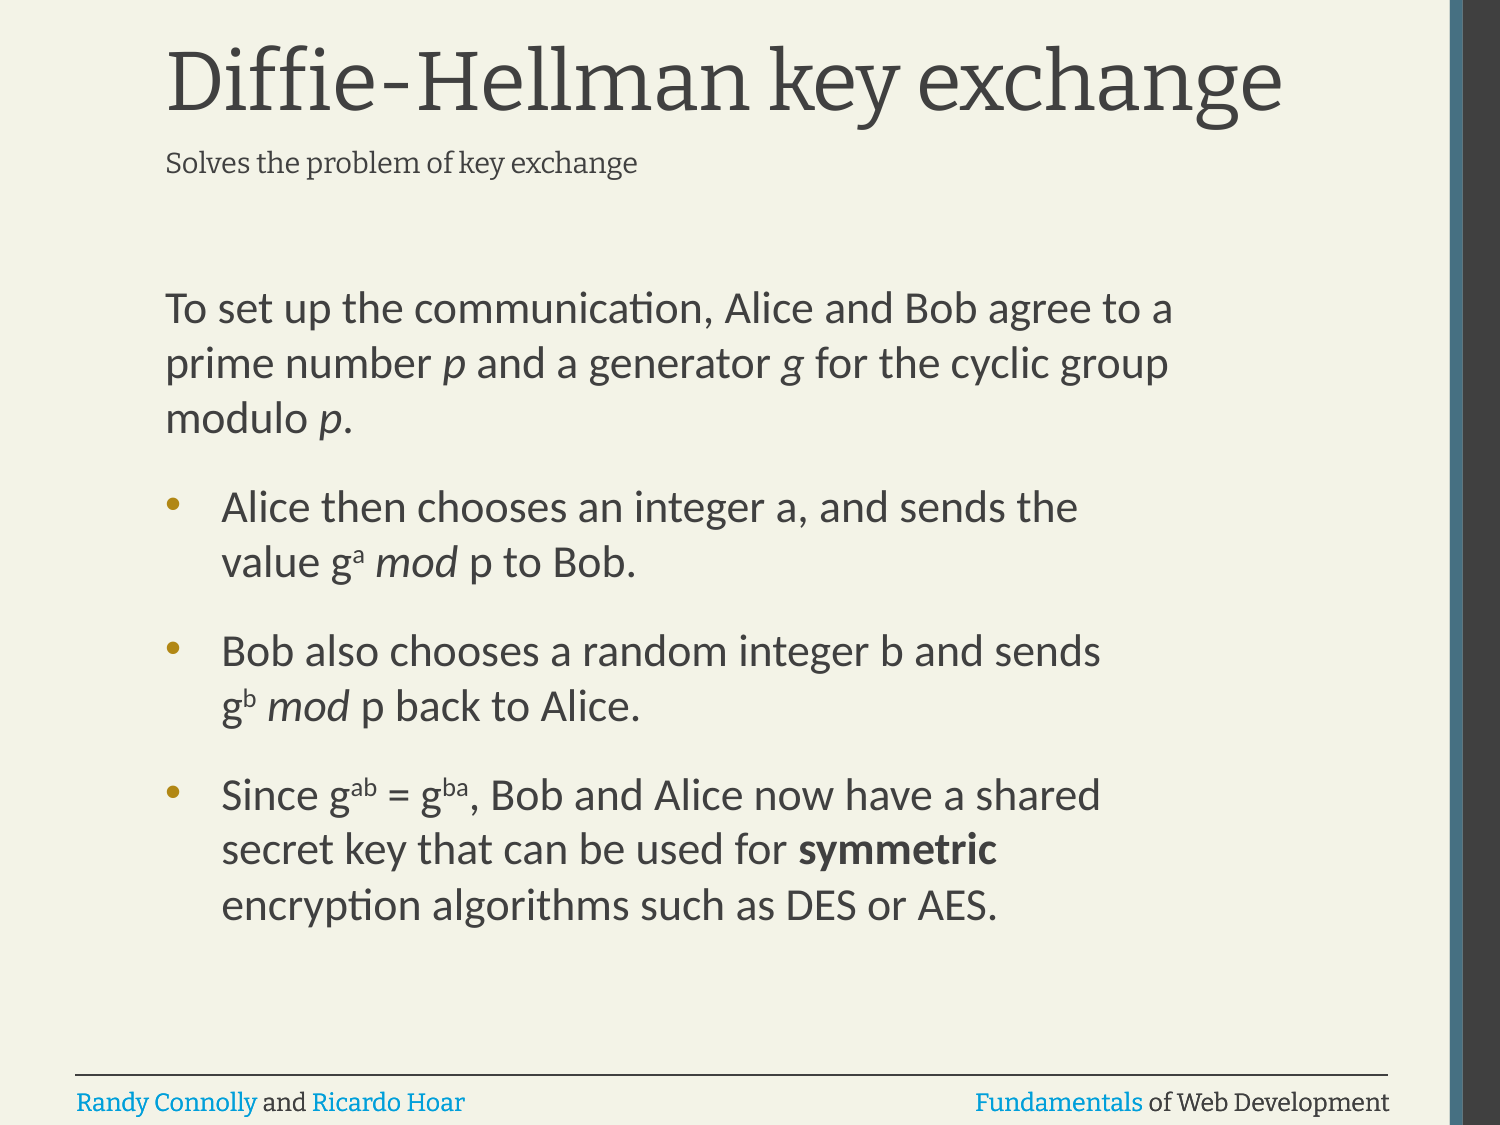

# Diffie-Hellman key exchange
Solves the problem of key exchange
To set up the communication, Alice and Bob agree to a prime number p and a generator g for the cyclic group modulo p.
Alice then chooses an integer a, and sends the value ga mod p to Bob.
Bob also chooses a random integer b and sends
gb mod p back to Alice.
Since gab = gba, Bob and Alice now have a shared secret key that can be used for symmetric encryption algorithms such as DES or AES.